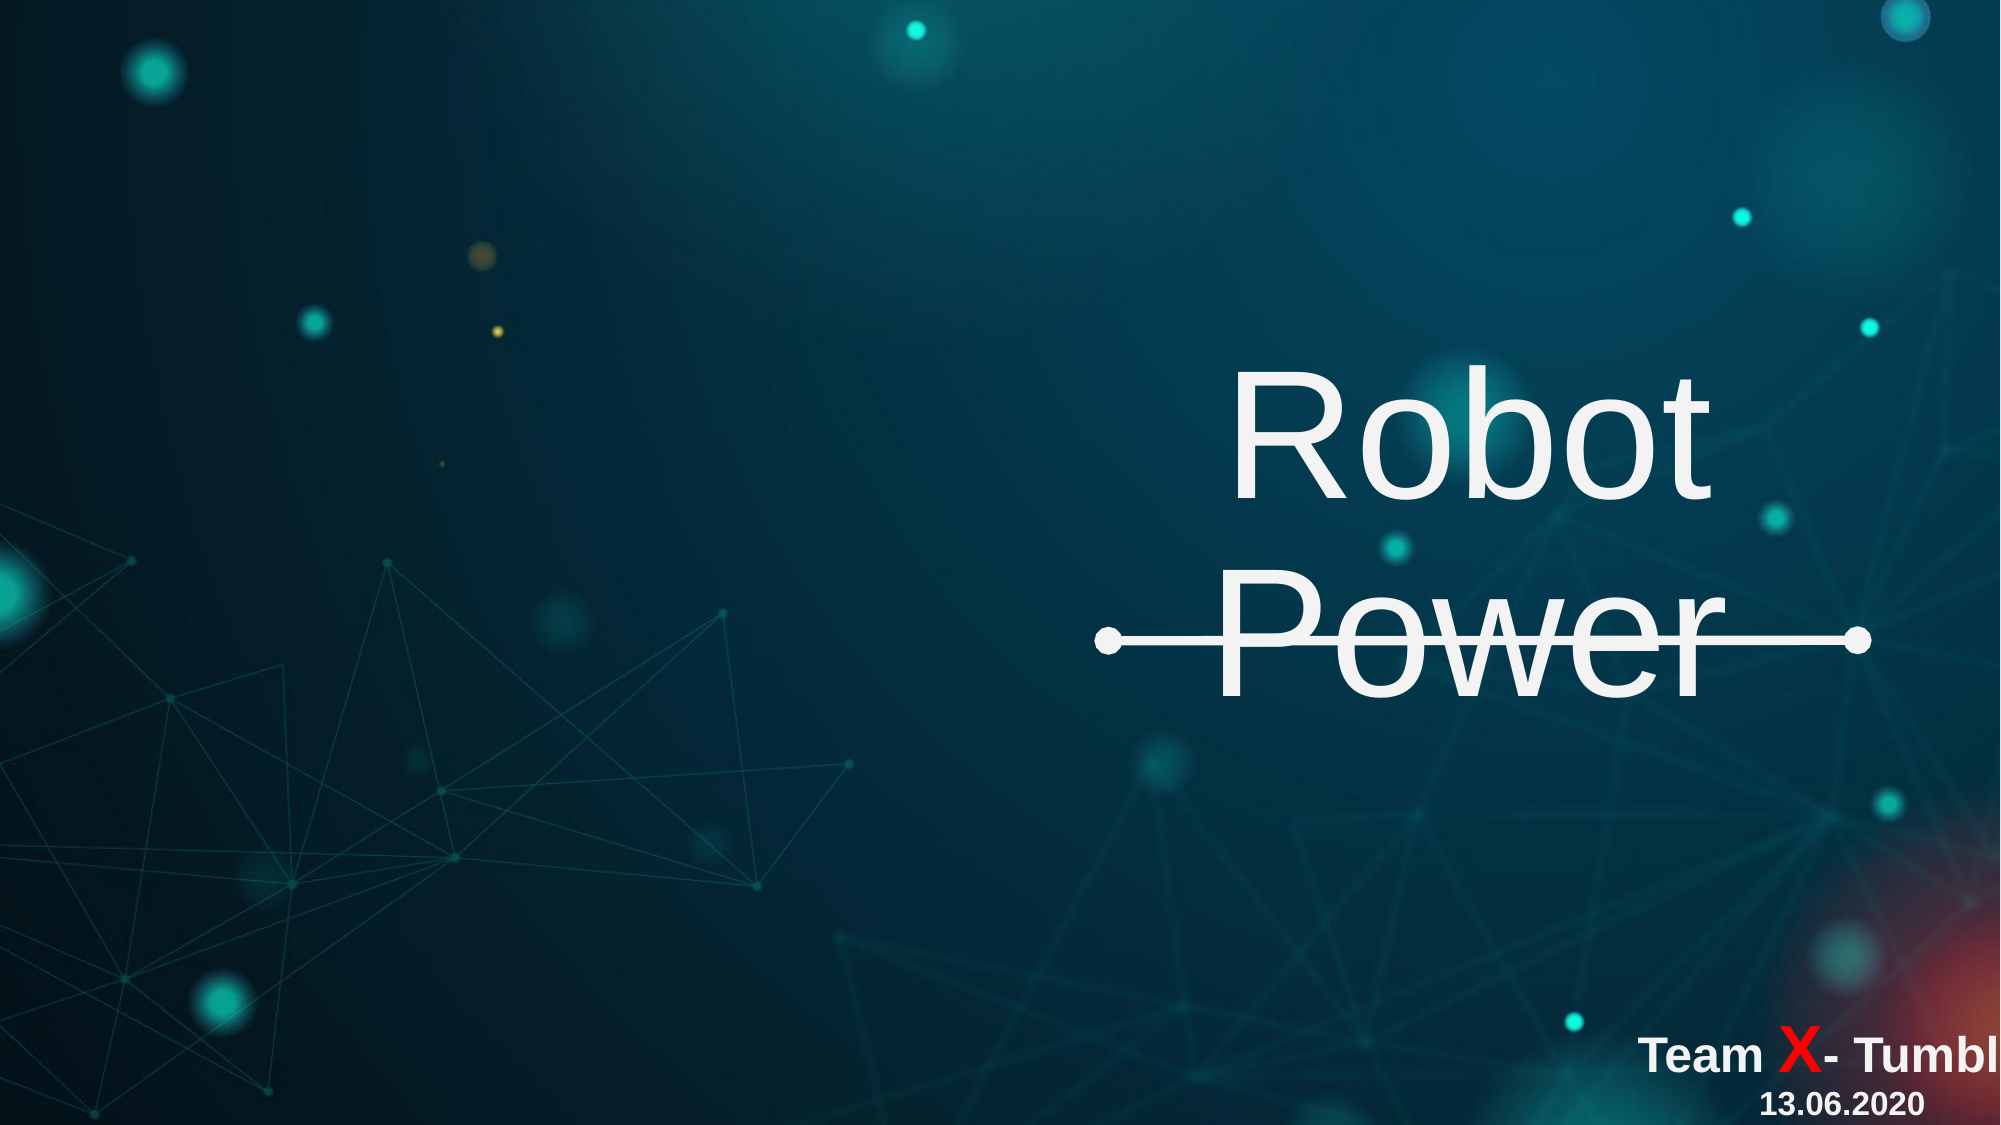

# Robot Power
Team X- Tumbler
13.06.2020